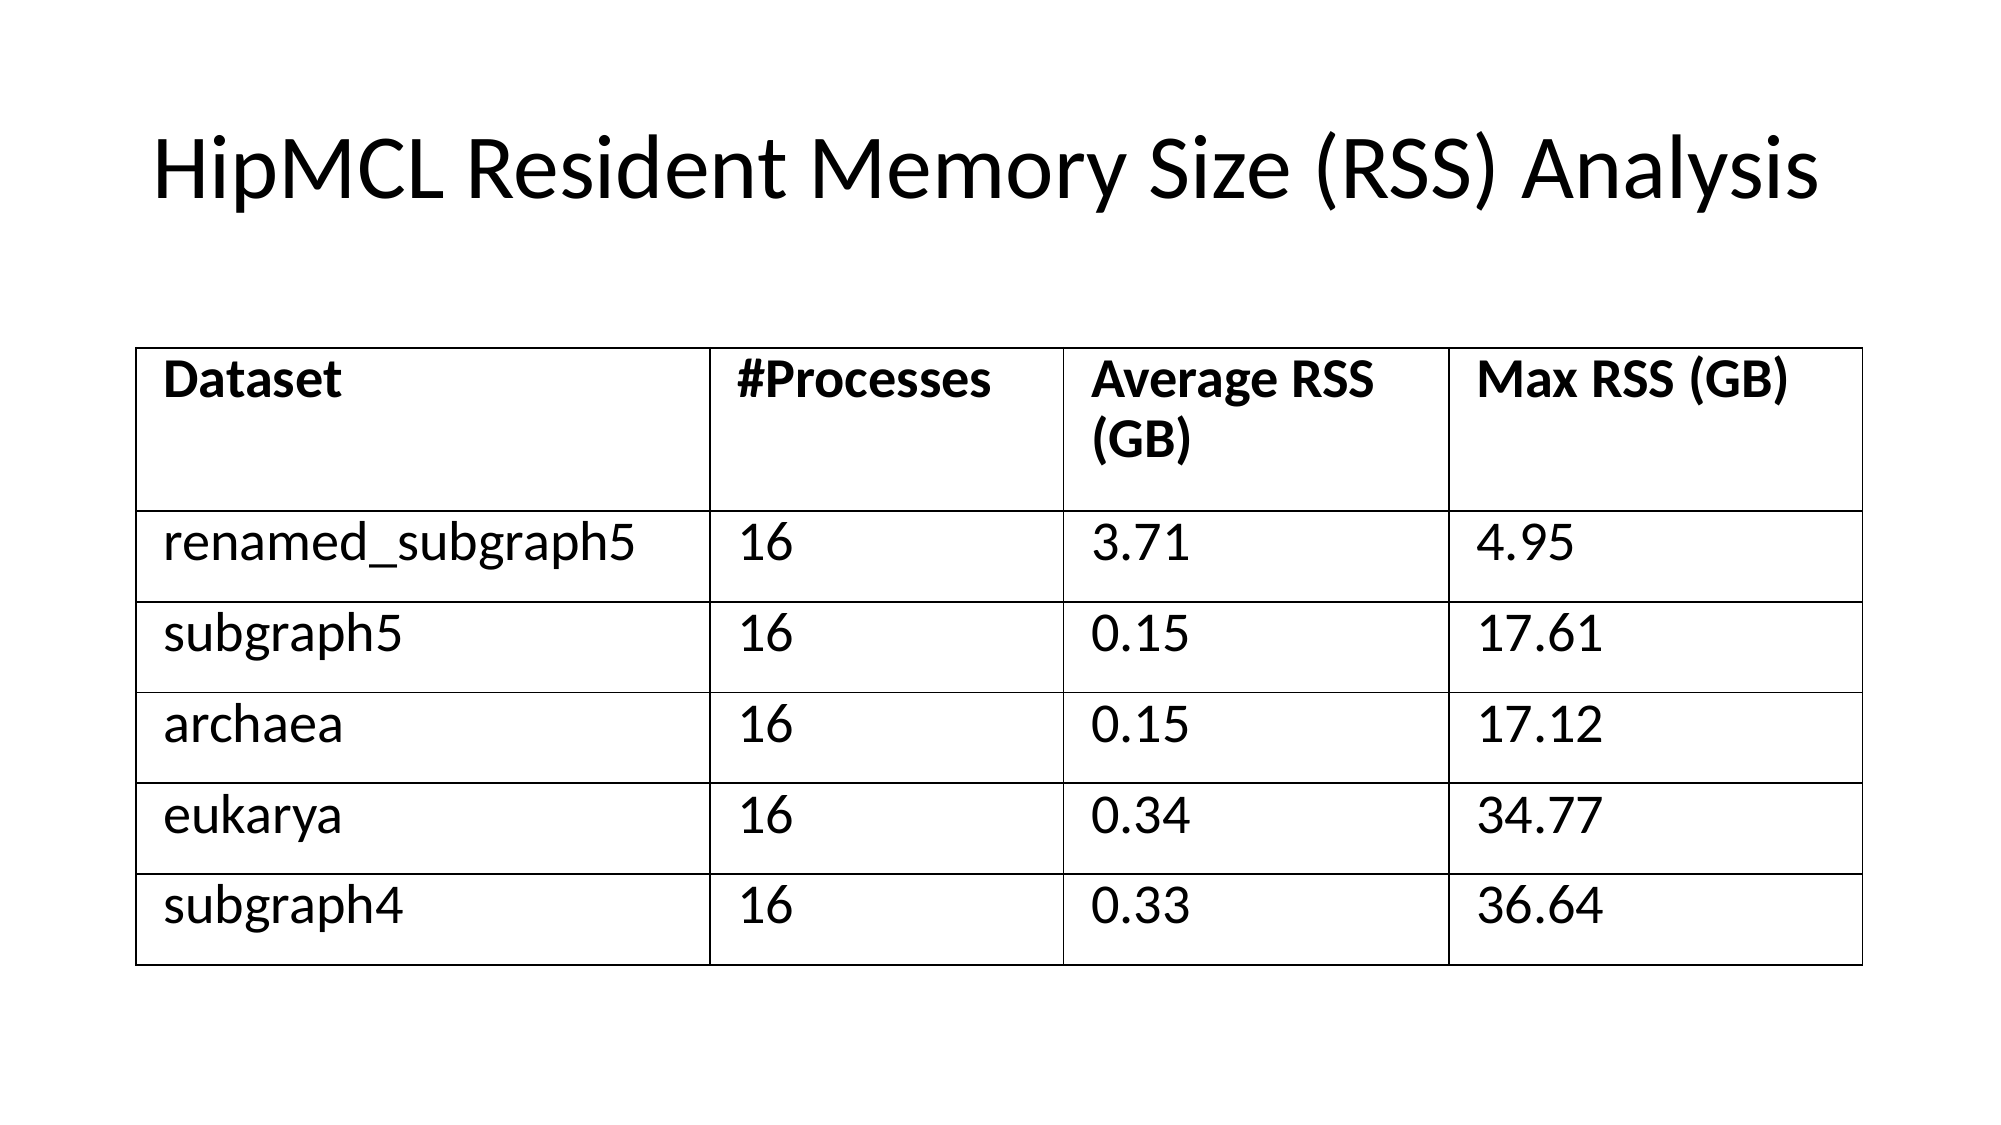

# HipMCL Resident Memory Size (RSS) Analysis
| Dataset | #Processes | Average RSS (GB) | Max RSS (GB) |
| --- | --- | --- | --- |
| renamed\_subgraph5 | 16 | 3.71 | 4.95 |
| subgraph5 | 16 | 0.15 | 17.61 |
| archaea | 16 | 0.15 | 17.12 |
| eukarya | 16 | 0.34 | 34.77 |
| subgraph4 | 16 | 0.33 | 36.64 |